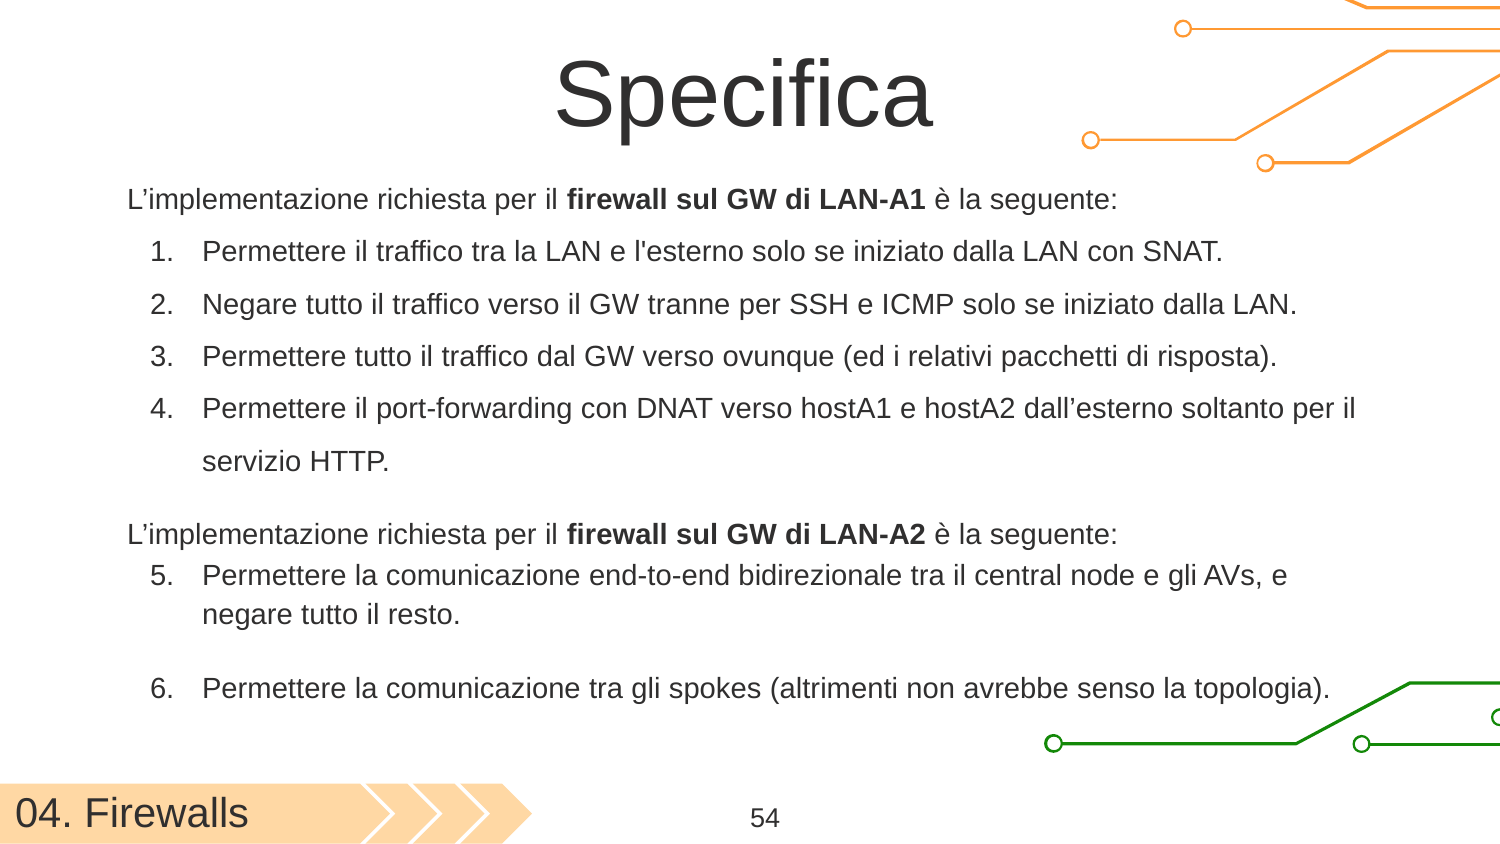

# Specifica
L’implementazione richiesta per il firewall sul GW di LAN-A1 è la seguente:
Permettere il traffico tra la LAN e l'esterno solo se iniziato dalla LAN con SNAT.
Negare tutto il traffico verso il GW tranne per SSH e ICMP solo se iniziato dalla LAN.
Permettere tutto il traffico dal GW verso ovunque (ed i relativi pacchetti di risposta).
Permettere il port-forwarding con DNAT verso hostA1 e hostA2 dall’esterno soltanto per il servizio HTTP.
L’implementazione richiesta per il firewall sul GW di LAN-A2 è la seguente:
Permettere la comunicazione end-to-end bidirezionale tra il central node e gli AVs, e negare tutto il resto.
Permettere la comunicazione tra gli spokes (altrimenti non avrebbe senso la topologia).
04. Firewalls

54